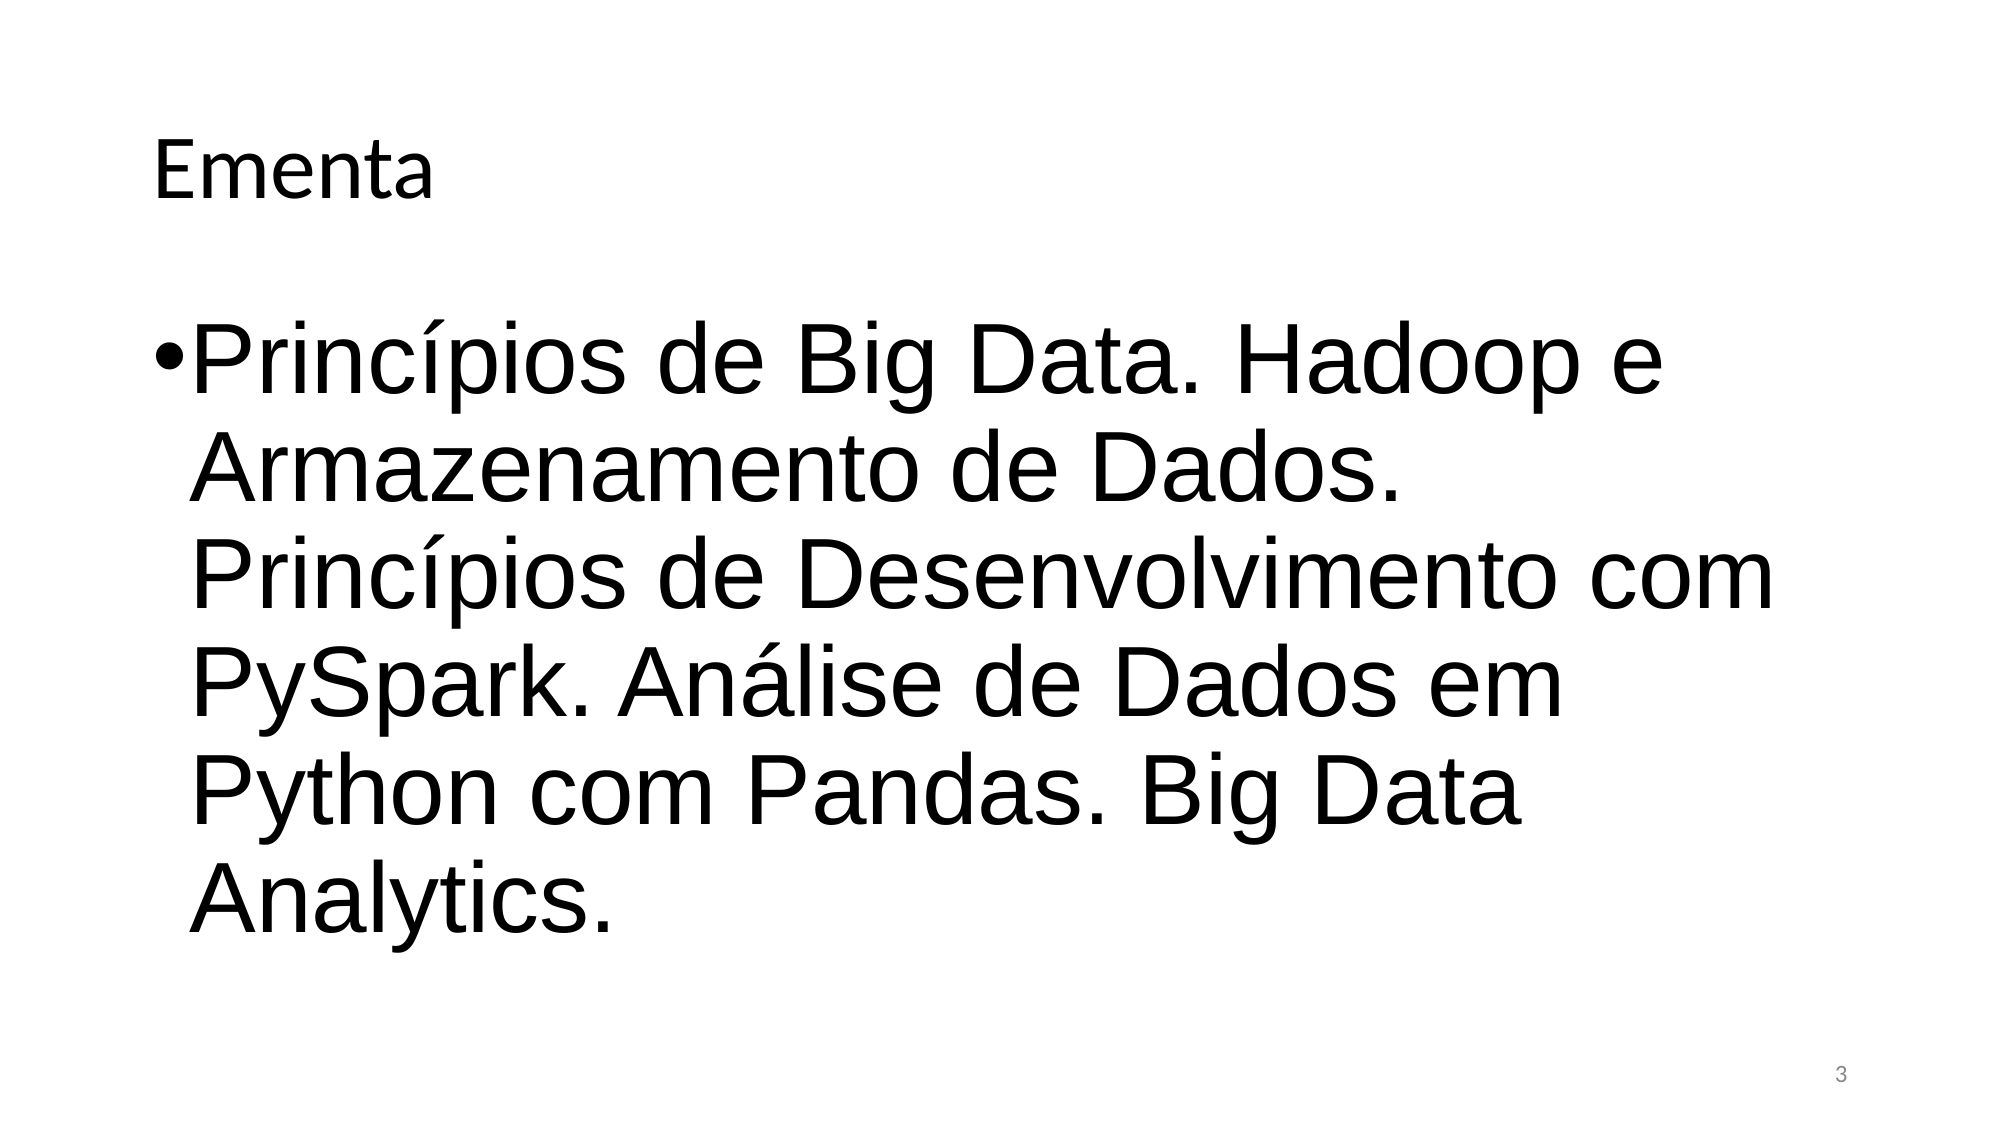

# Ementa
Princípios de Big Data. Hadoop e Armazenamento de Dados. Princípios de Desenvolvimento com PySpark. Análise de Dados em Python com Pandas. Big Data Analytics.
3